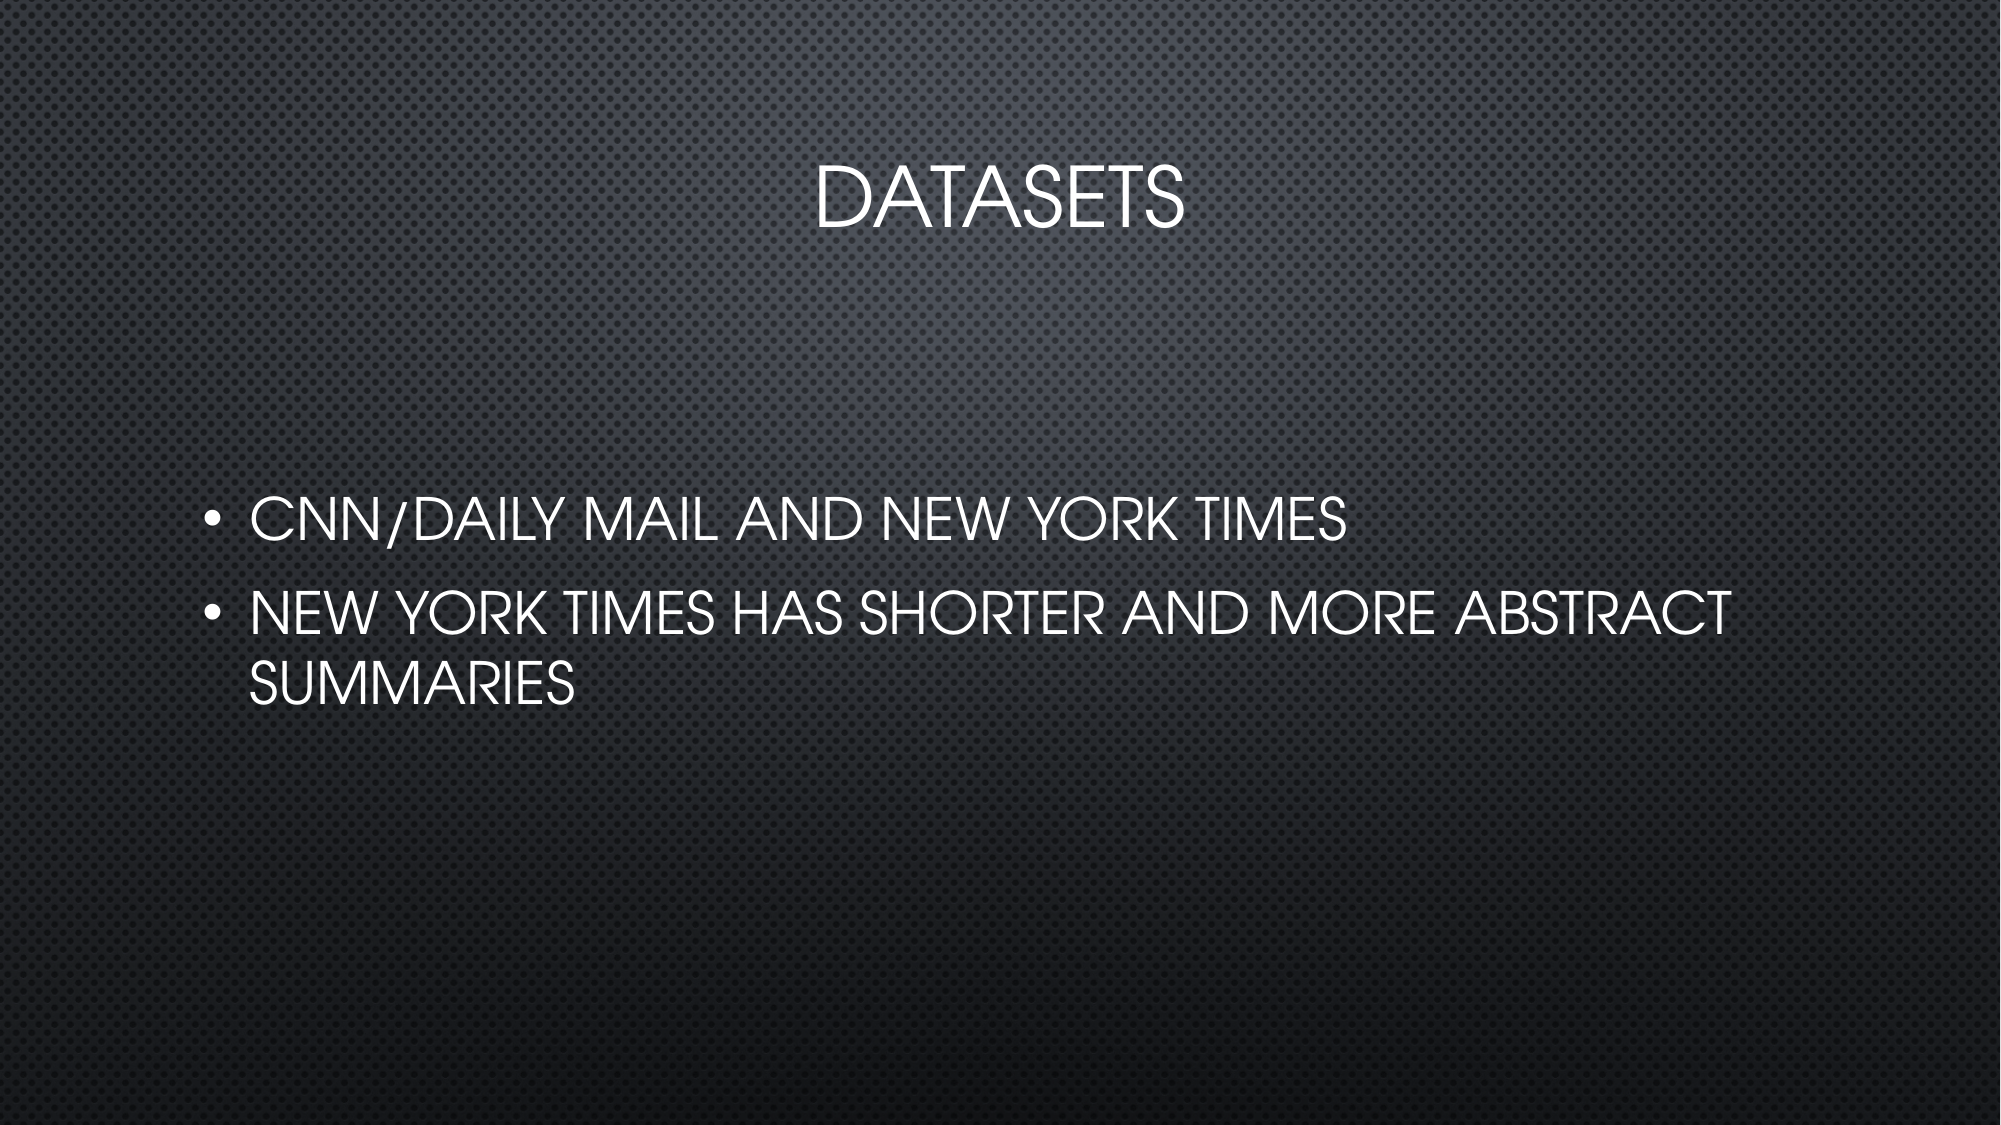

# Datasets
CNN/Daily Mail and New York Times
New York Times has shorter and more abstract summaries